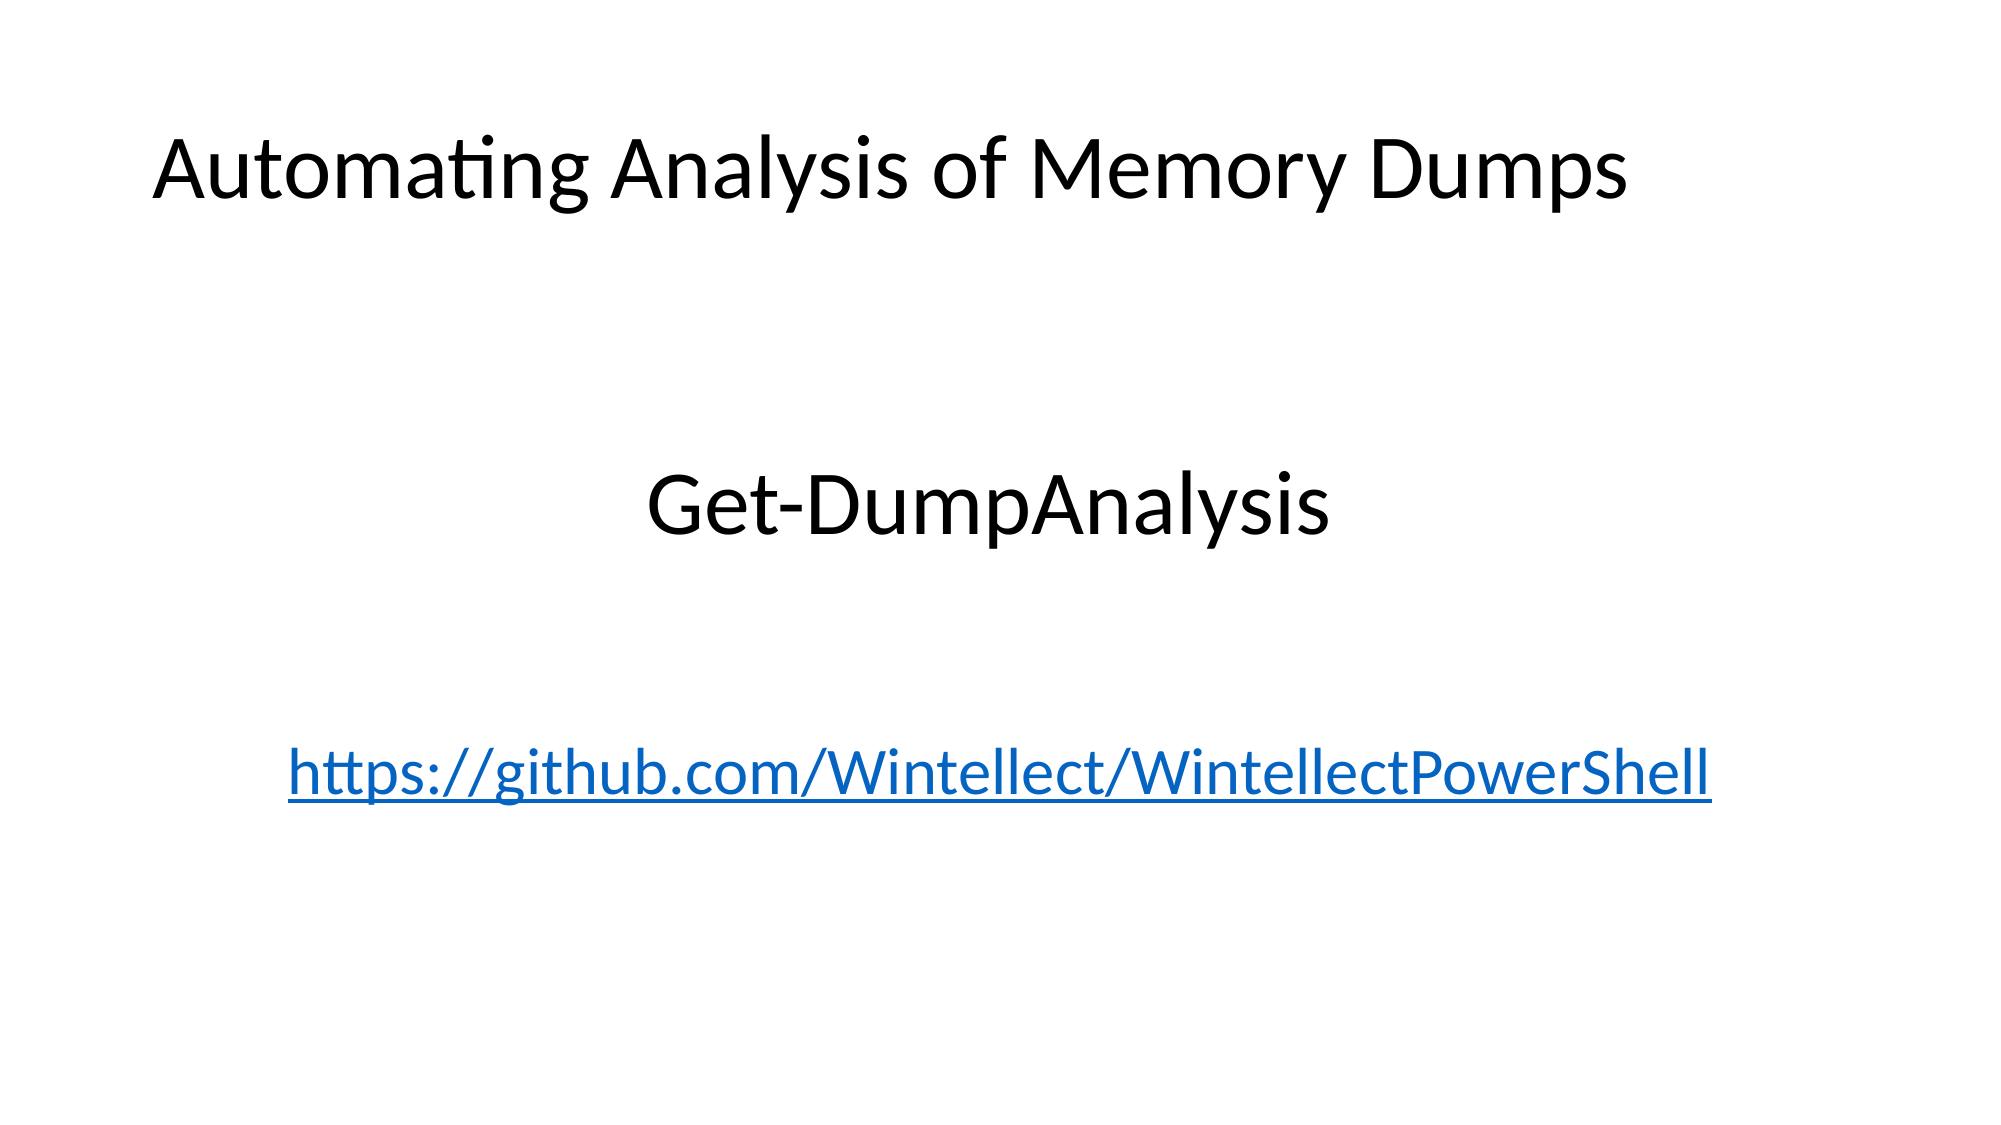

# Automating Analysis of Memory Dumps
Get-DumpAnalysis
https://github.com/Wintellect/WintellectPowerShell